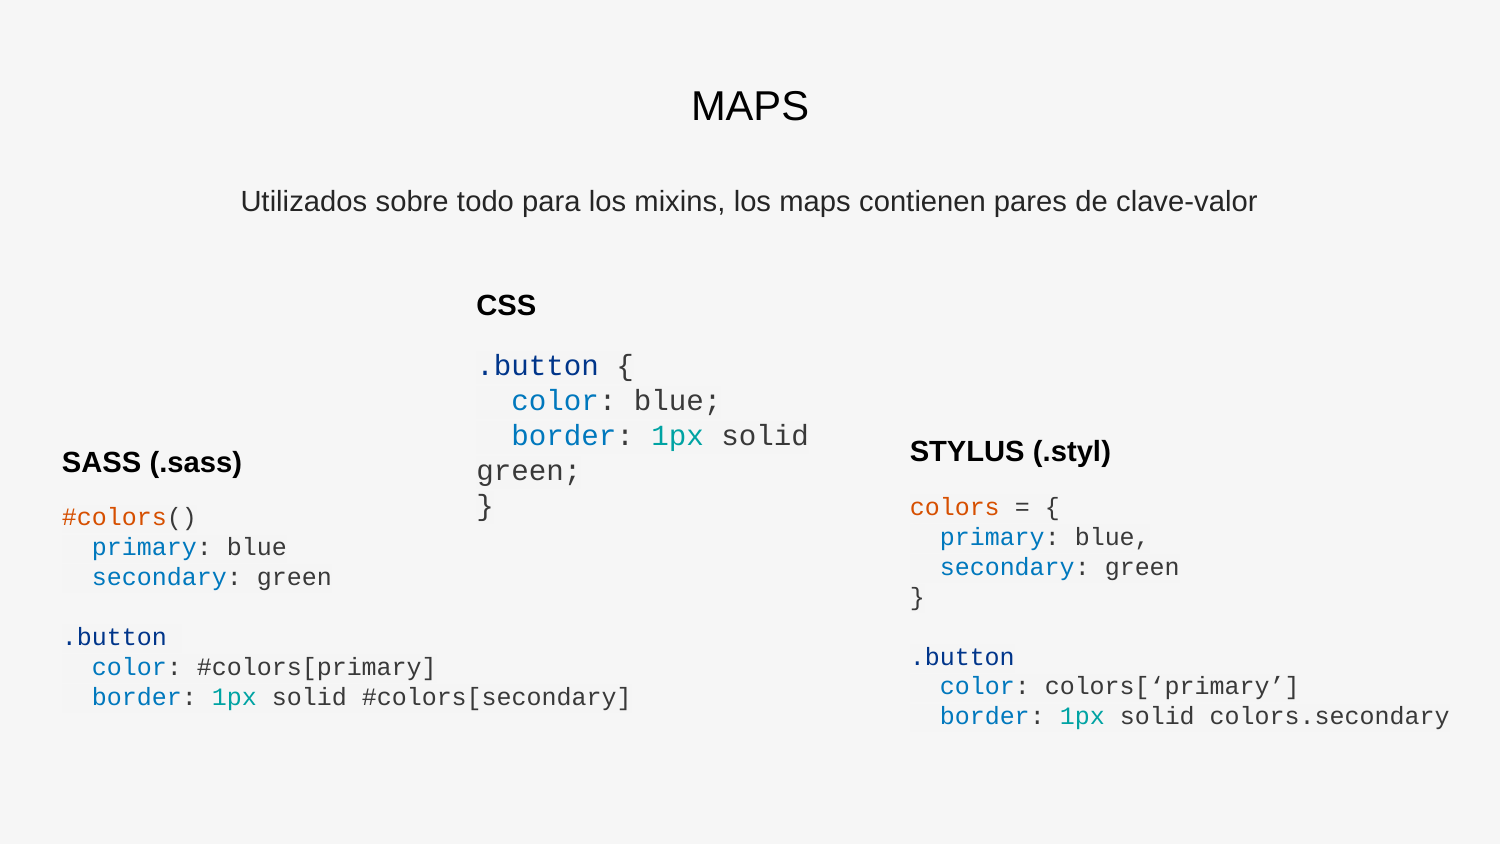

# MAPS
Utilizados sobre todo para los mixins, los maps contienen pares de clave-valor

CSS

.button {
  color: blue;
  border: 1px solid
green;
}
STYLUS (.styl)

colors = {
  primary: blue,
  secondary: green
}

.button
  color: colors[‘primary’]
  border: 1px solid colors.secondary

SASS (.sass)

#colors()
  primary: blue
  secondary: green

.button
  color: #colors[primary]
  border: 1px solid #colors[secondary]